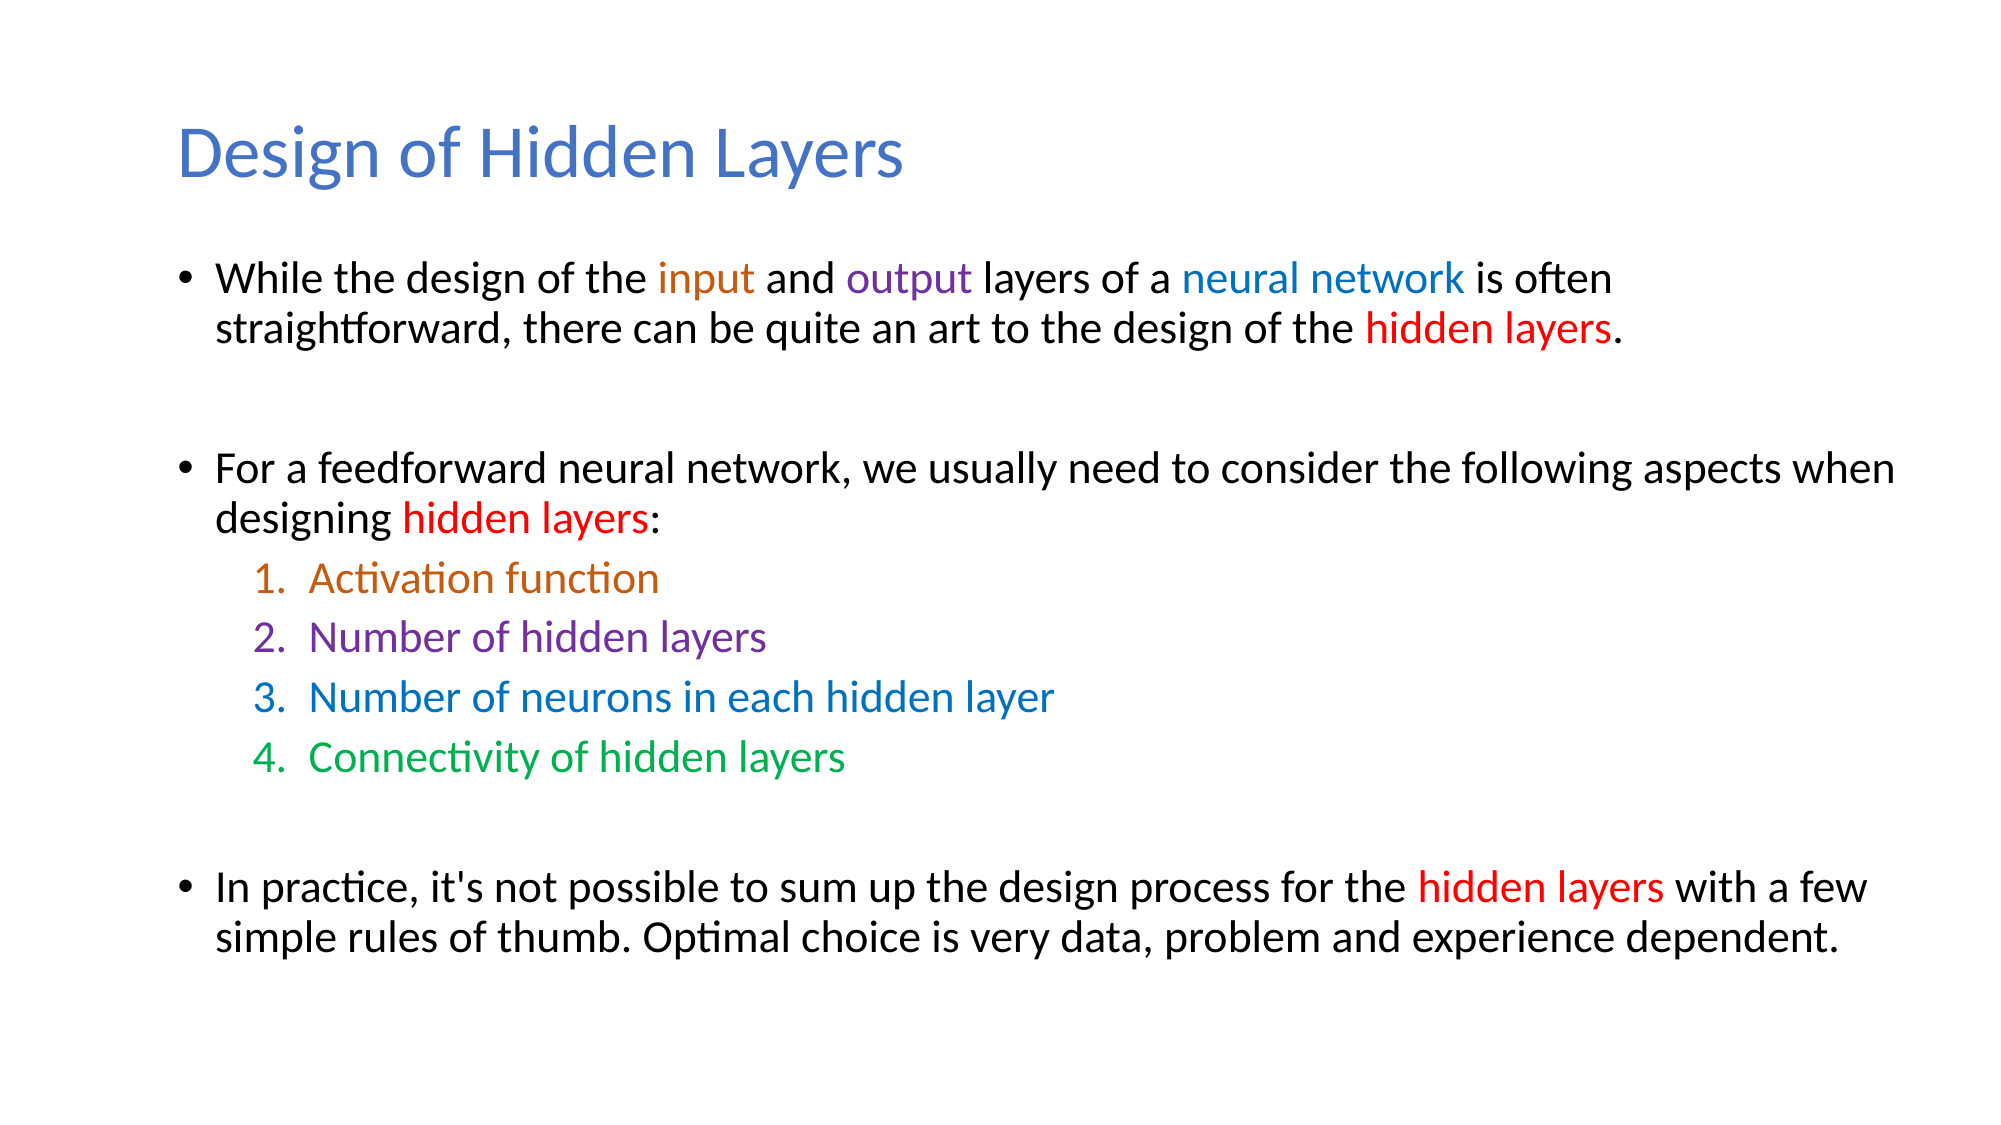

# Design of Hidden Layers
While the design of the input and output layers of a neural network is often straightforward, there can be quite an art to the design of the hidden layers.

For a feedforward neural network, we usually need to consider the following aspects when designing hidden layers:
Activation function
Number of hidden layers
Number of neurons in each hidden layer
Connectivity of hidden layers

In practice, it's not possible to sum up the design process for the hidden layers with a few simple rules of thumb. Optimal choice is very data, problem and experience dependent.